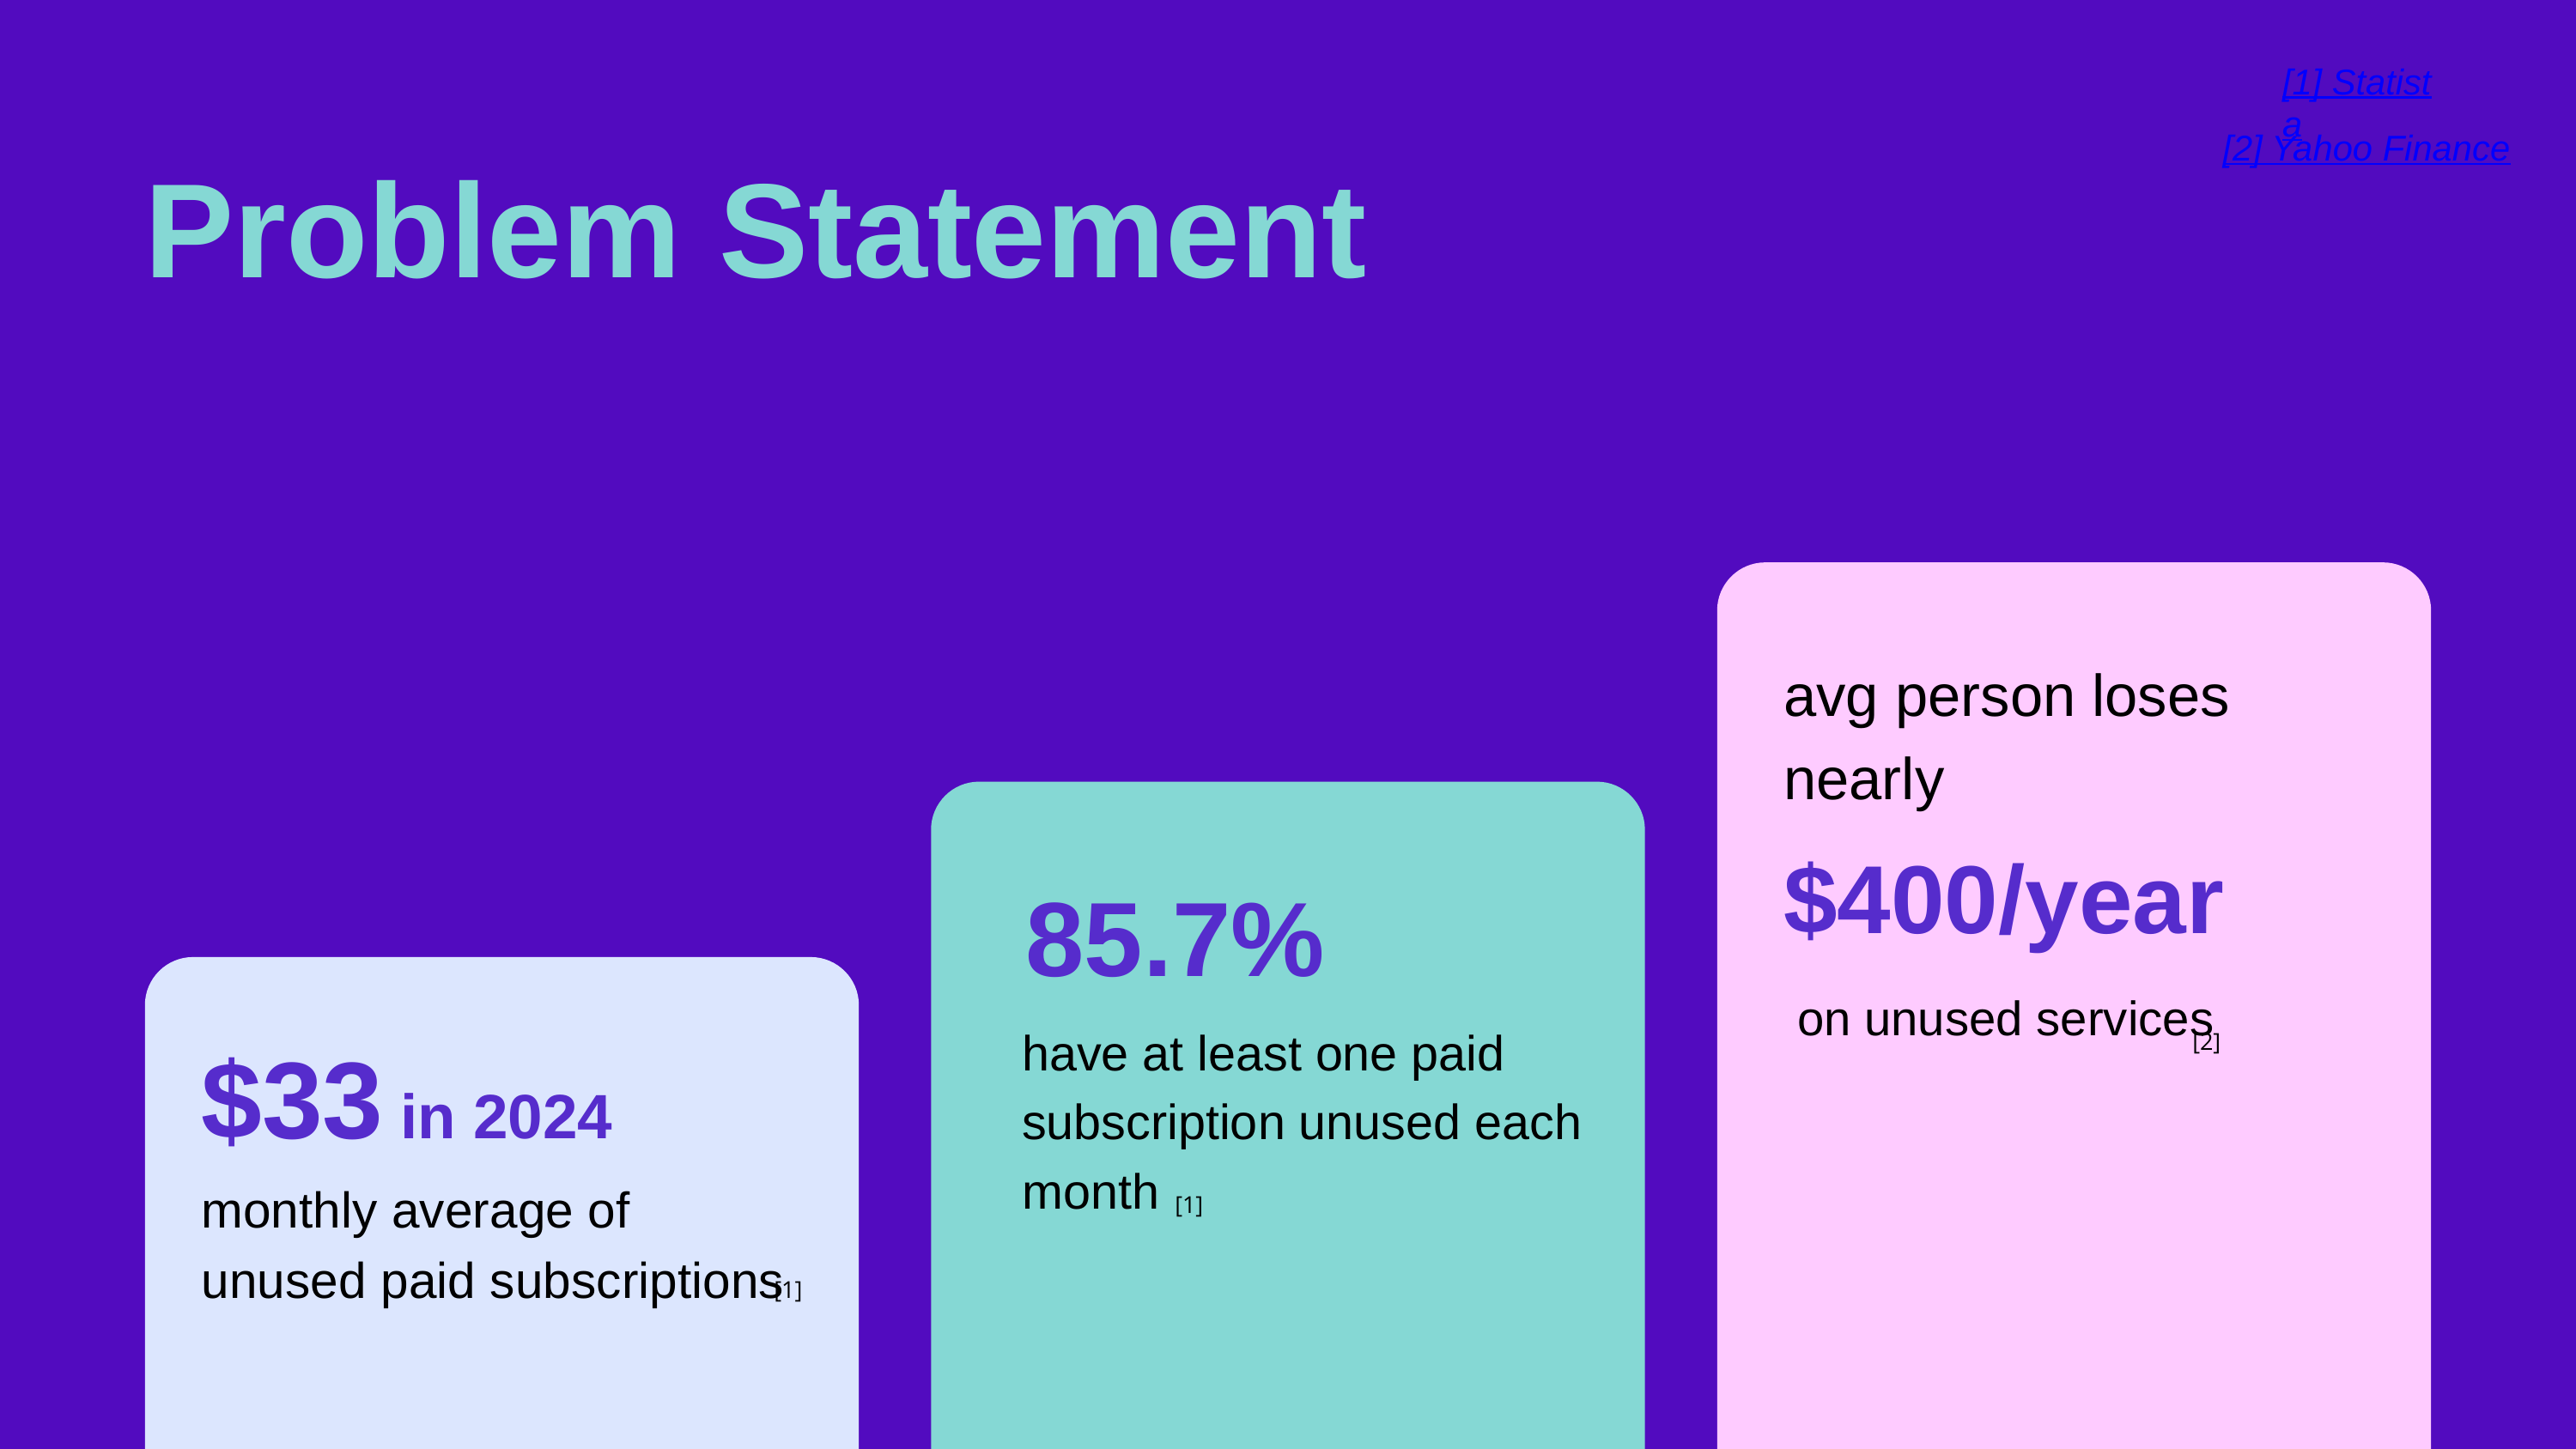

[1] Statista
[2] Yahoo Finance
Problem Statement

avg person loses nearly

$400/year
85.7%

 on unused services
$33
have at least one paid subscription unused each month
[2]
in 2024
monthly average of unused paid subscriptions
[1]
[1]